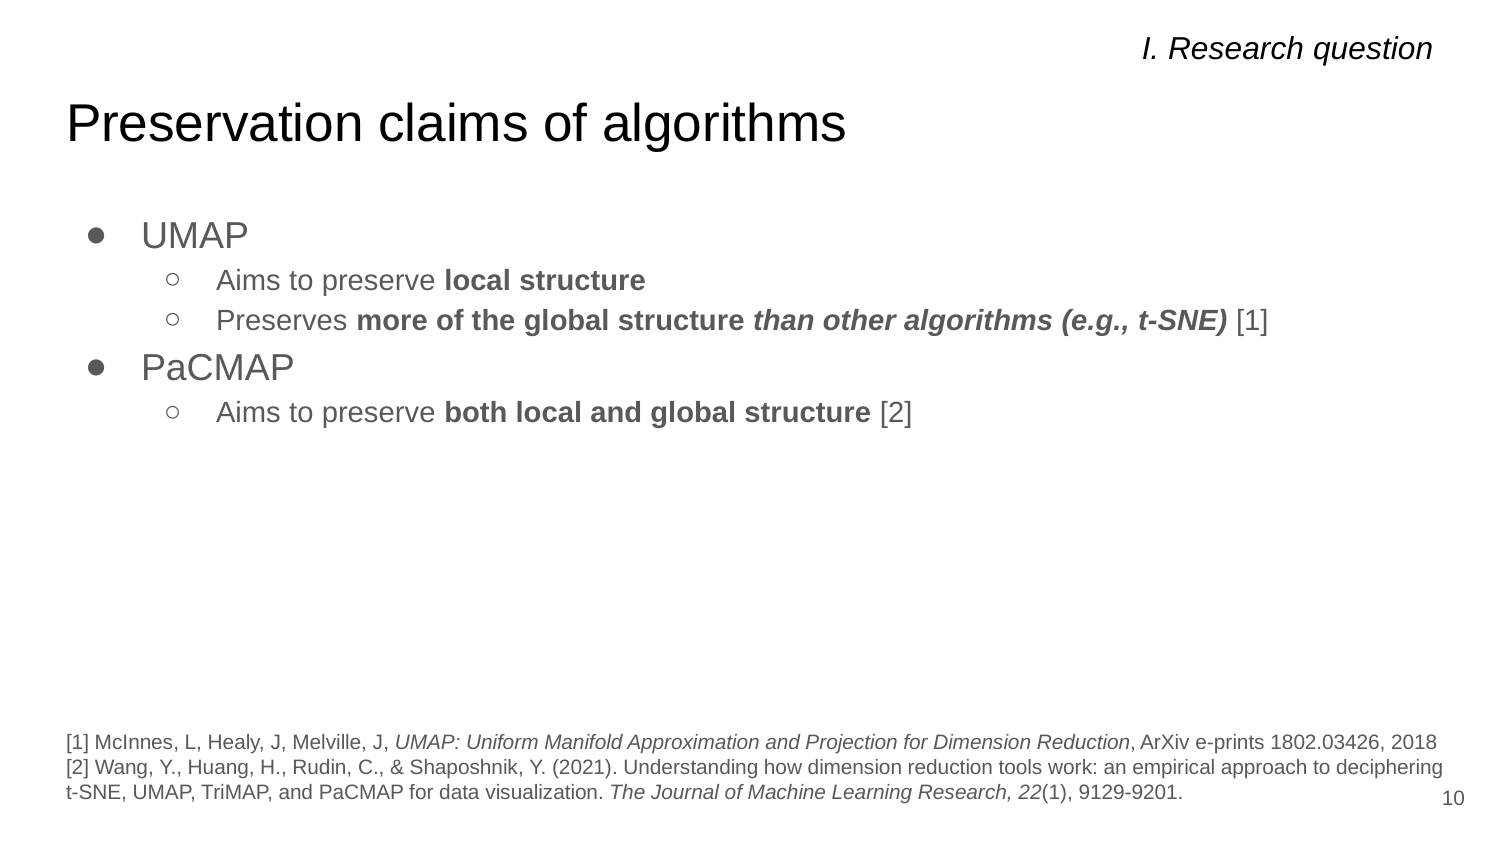

I. Research question
# Preservation claims of algorithms
UMAP
Aims to preserve local structure
Preserves more of the global structure than other algorithms (e.g., t-SNE) [1]
PaCMAP
Aims to preserve both local and global structure [2]
[1] McInnes, L, Healy, J, Melville, J, UMAP: Uniform Manifold Approximation and Projection for Dimension Reduction, ArXiv e-prints 1802.03426, 2018
[2] Wang, Y., Huang, H., Rudin, C., & Shaposhnik, Y. (2021). Understanding how dimension reduction tools work: an empirical approach to deciphering t-SNE, UMAP, TriMAP, and PaCMAP for data visualization. The Journal of Machine Learning Research, 22(1), 9129-9201.

10